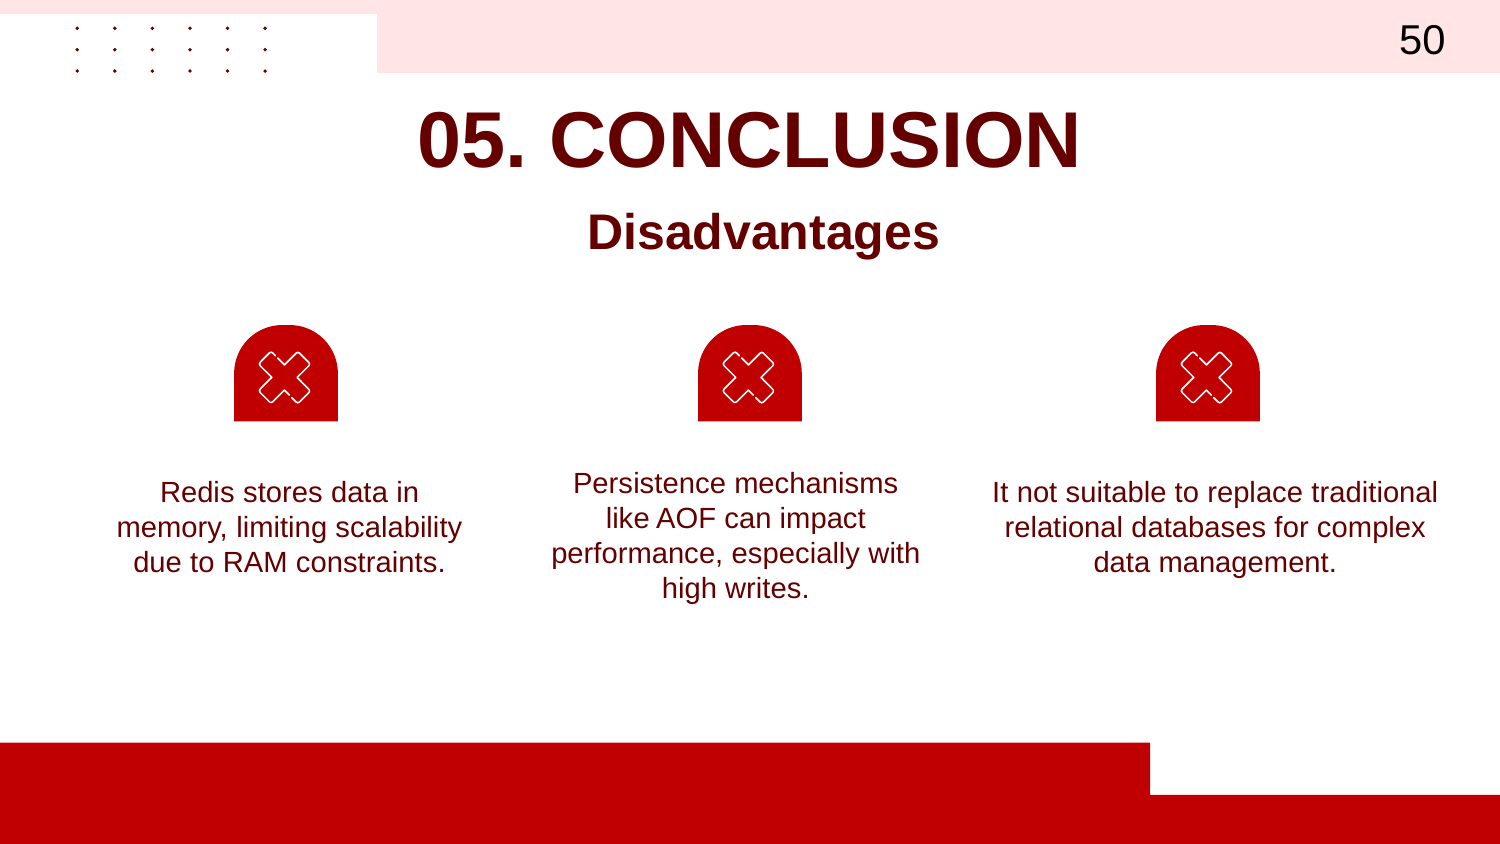

50
# 05. CONCLUSION
Disadvantages

Persistence mechanisms like AOF can impact performance, especially with high writes.
Redis stores data in memory, limiting scalability due to RAM constraints.
It not suitable to replace traditional relational databases for complex data management.